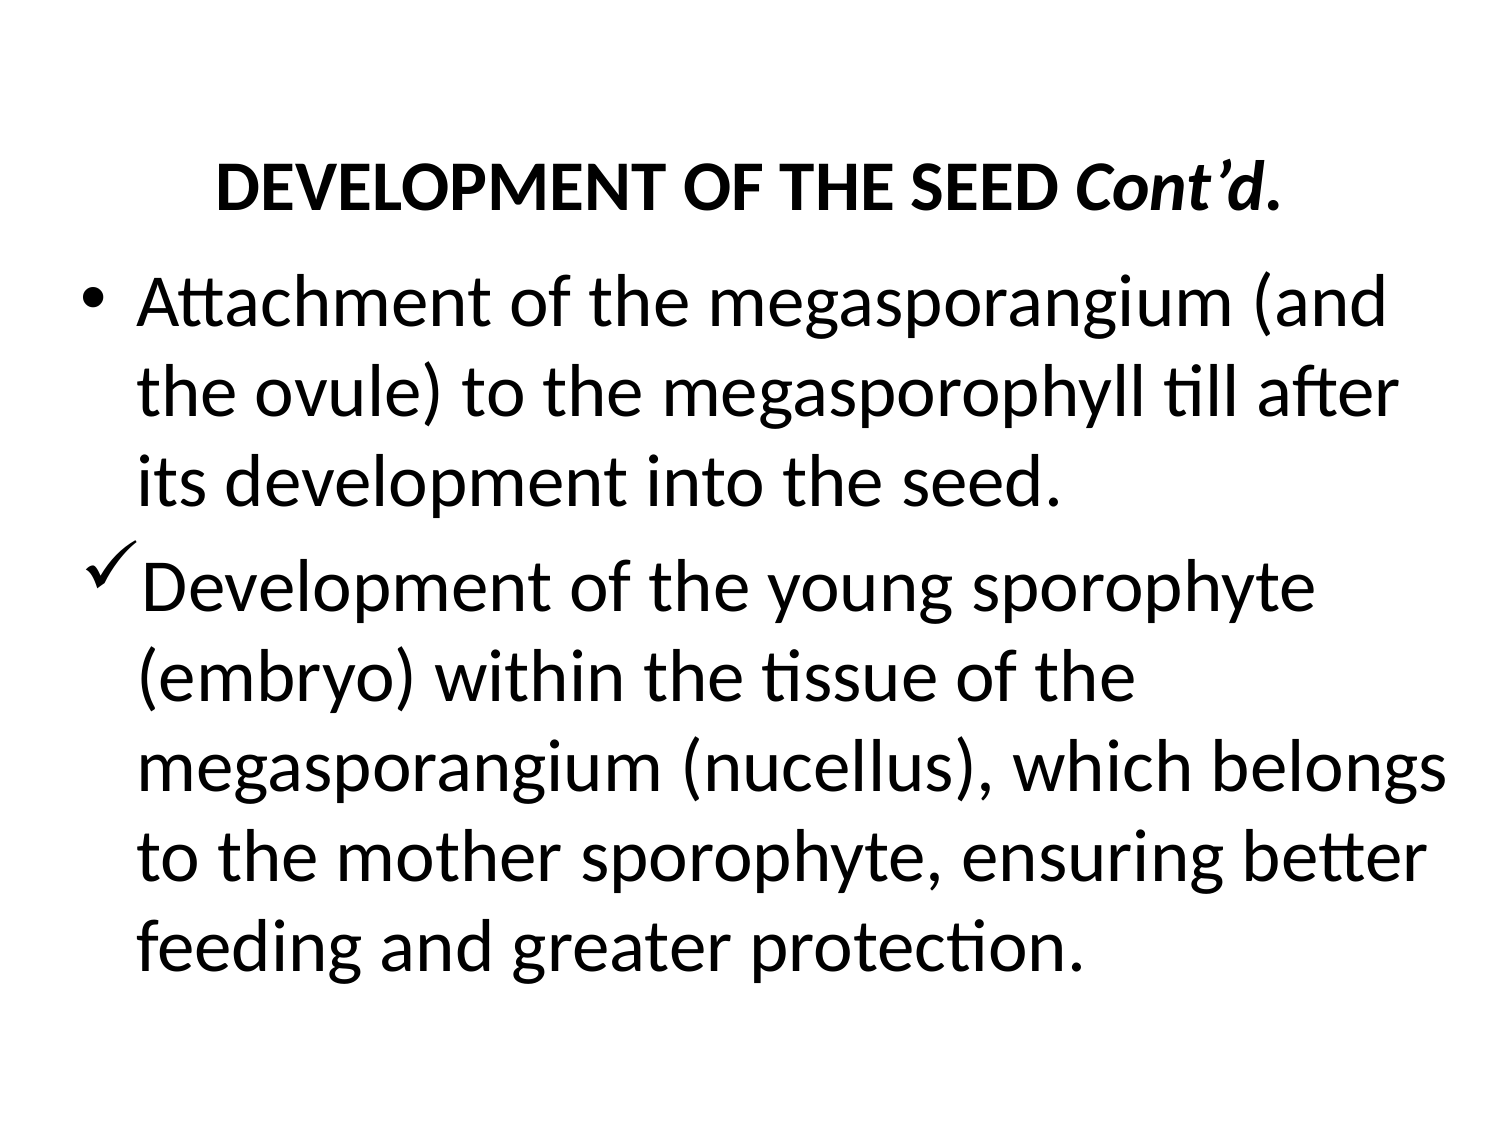

# DEVELOPMENT OF THE SEED Cont’d.
Attachment of the megasporangium (and the ovule) to the megasporophyll till after its development into the seed.
Development of the young sporophyte (embryo) within the tissue of the megasporangium (nucellus), which belongs to the mother sporophyte, ensuring better feeding and greater protection.